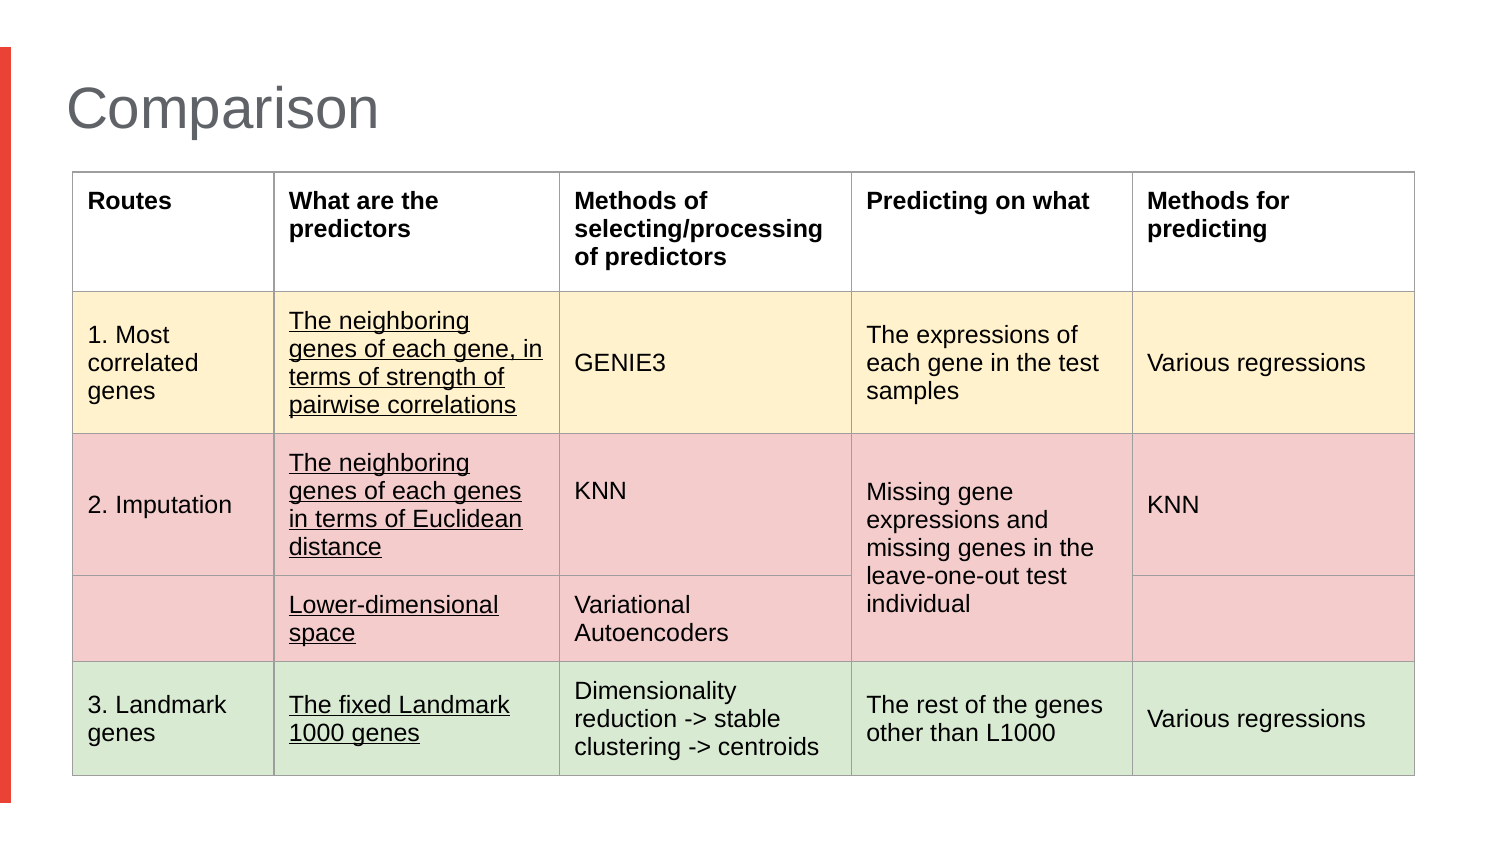

Comparison
| Routes | What are the predictors | Methods of selecting/processing of predictors | Predicting on what | Methods for predicting |
| --- | --- | --- | --- | --- |
| 1. Most correlated genes | The neighboring genes of each gene, in terms of strength of pairwise correlations | GENIE3 | The expressions of each gene in the test samples | Various regressions |
| 2. Imputation | The neighboring genes of each genes in terms of Euclidean distance | KNN | Missing gene expressions and missing genes in the leave-one-out test individual | KNN |
|  | Lower-dimensional space | Variational Autoencoders |  |  |
| 3. Landmark genes | The fixed Landmark 1000 genes | Dimensionality reduction -> stable clustering -> centroids | The rest of the genes other than L1000 | Various regressions |